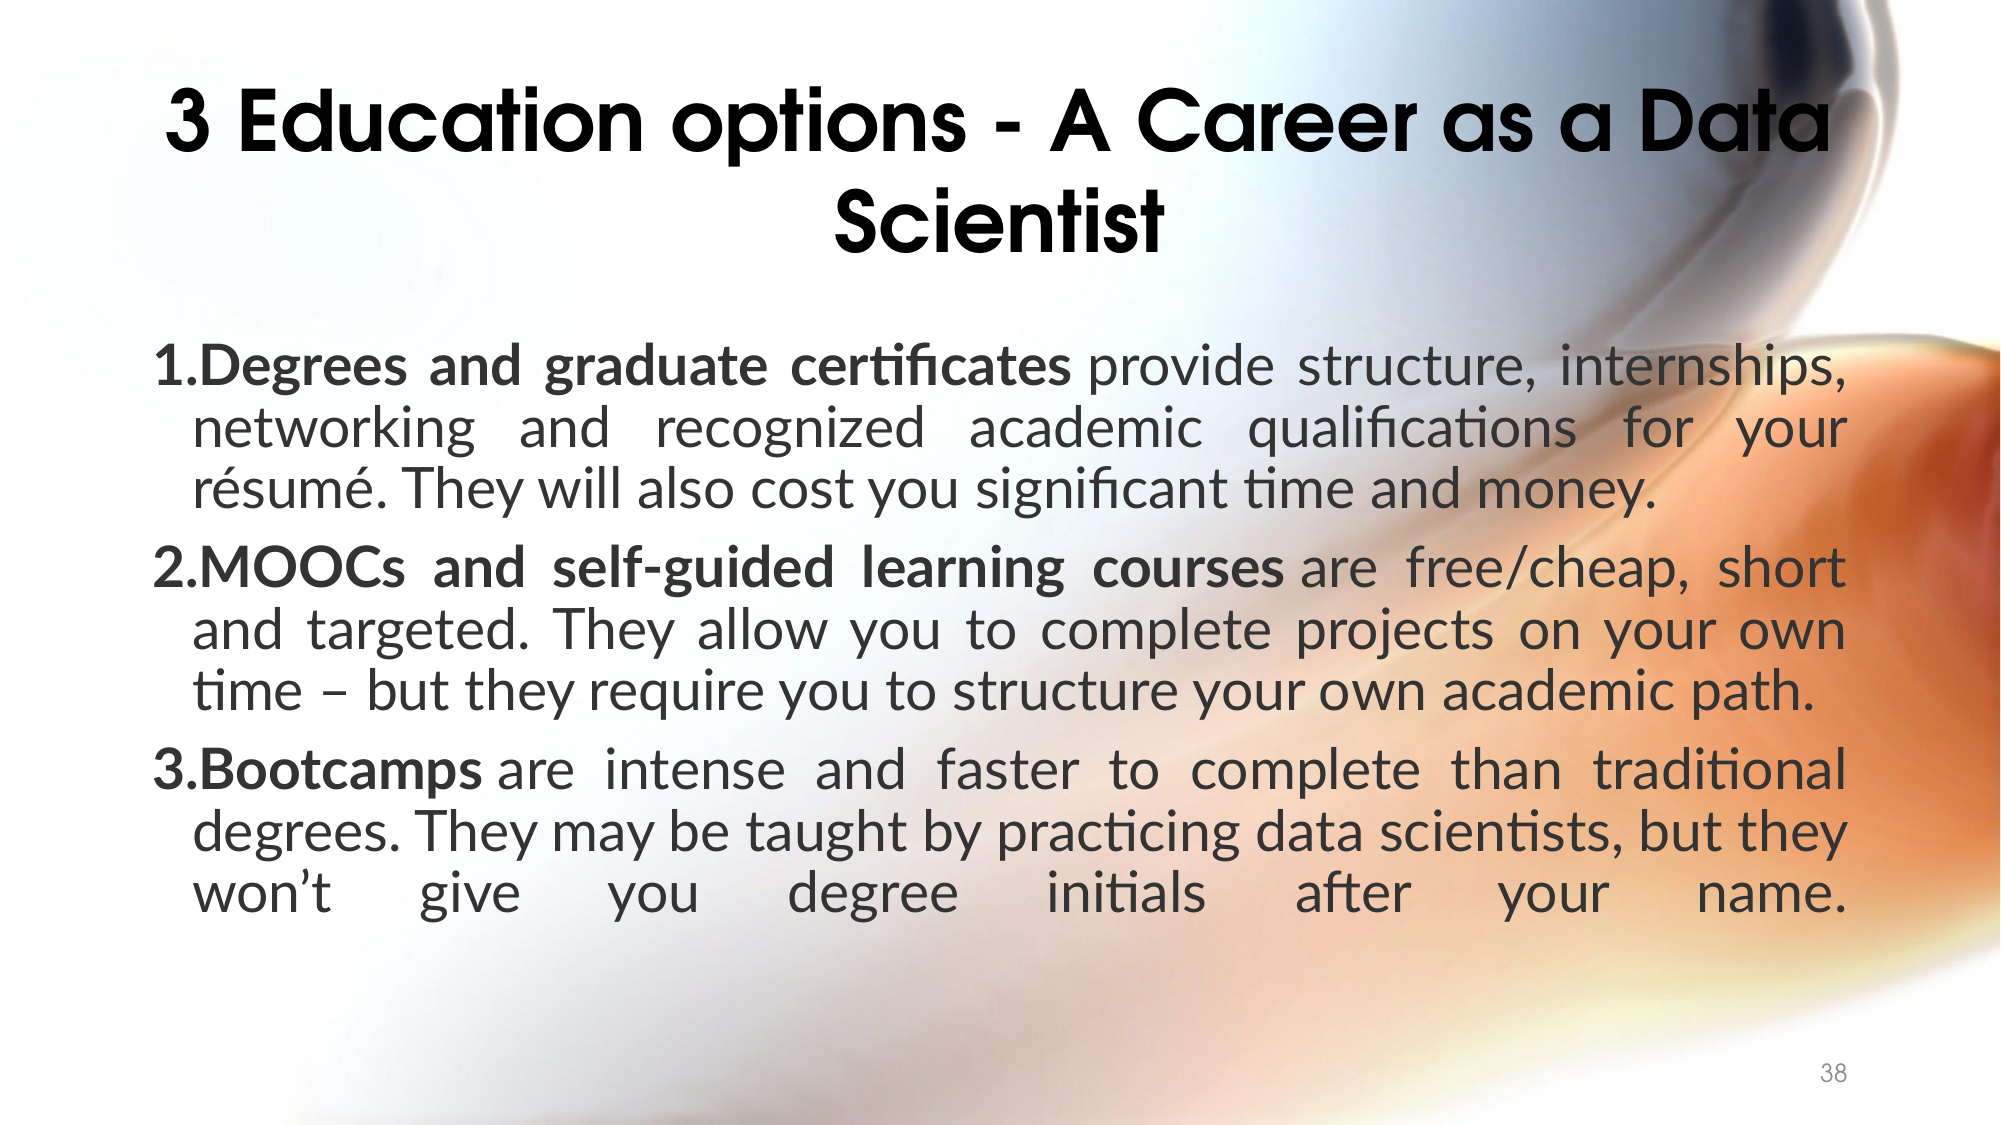

# 3 Education options - A Career as a Data Scientist
Degrees and graduate certificates provide structure, internships, networking and recognized academic qualifications for your résumé. They will also cost you significant time and money.
MOOCs and self-guided learning courses are free/cheap, short and targeted. They allow you to complete projects on your own time – but they require you to structure your own academic path.
Bootcamps are intense and faster to complete than traditional degrees. They may be taught by practicing data scientists, but they won’t give you degree initials after your name.
38